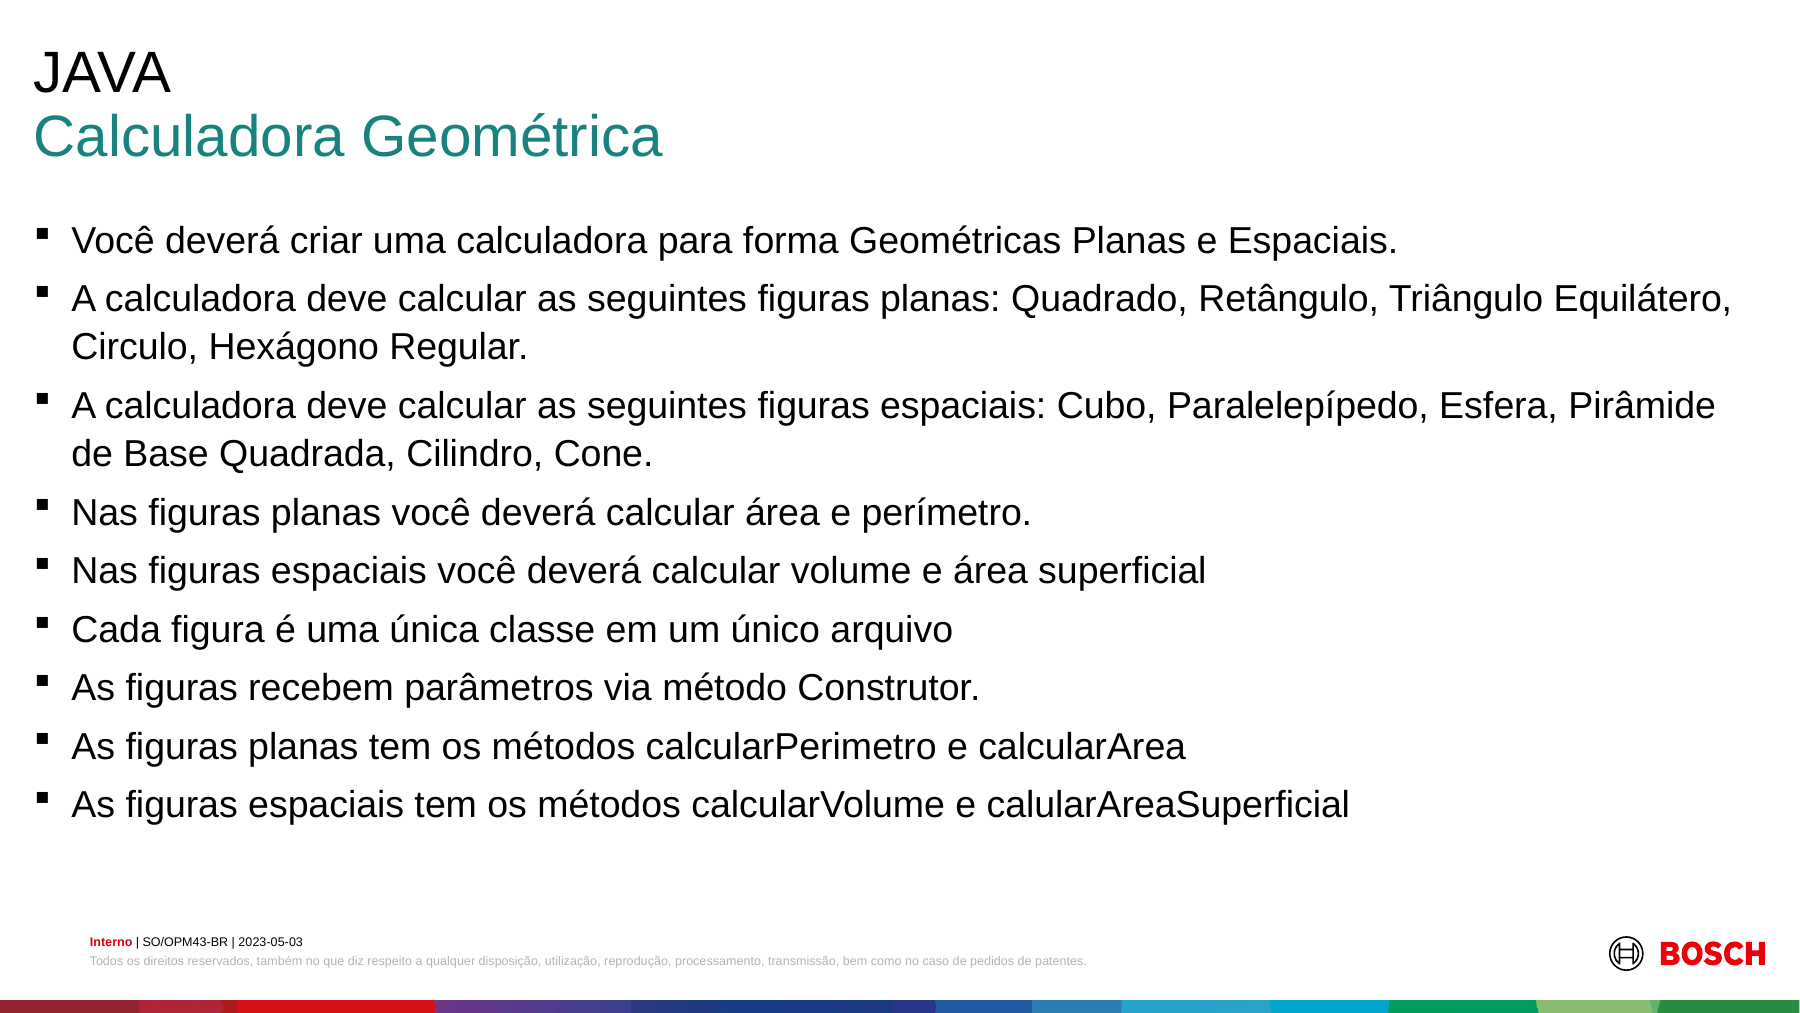

JAVA

# Calculadora Geométrica
Você deverá criar uma calculadora para forma Geométricas Planas e Espaciais.
A calculadora deve calcular as seguintes figuras planas: Quadrado, Retângulo, Triângulo Equilátero, Circulo, Hexágono Regular.
A calculadora deve calcular as seguintes figuras espaciais: Cubo, Paralelepípedo, Esfera, Pirâmide de Base Quadrada, Cilindro, Cone.
Nas figuras planas você deverá calcular área e perímetro.
Nas figuras espaciais você deverá calcular volume e área superficial
Cada figura é uma única classe em um único arquivo
As figuras recebem parâmetros via método Construtor.
As figuras planas tem os métodos calcularPerimetro e calcularArea
As figuras espaciais tem os métodos calcularVolume e calularAreaSuperficial